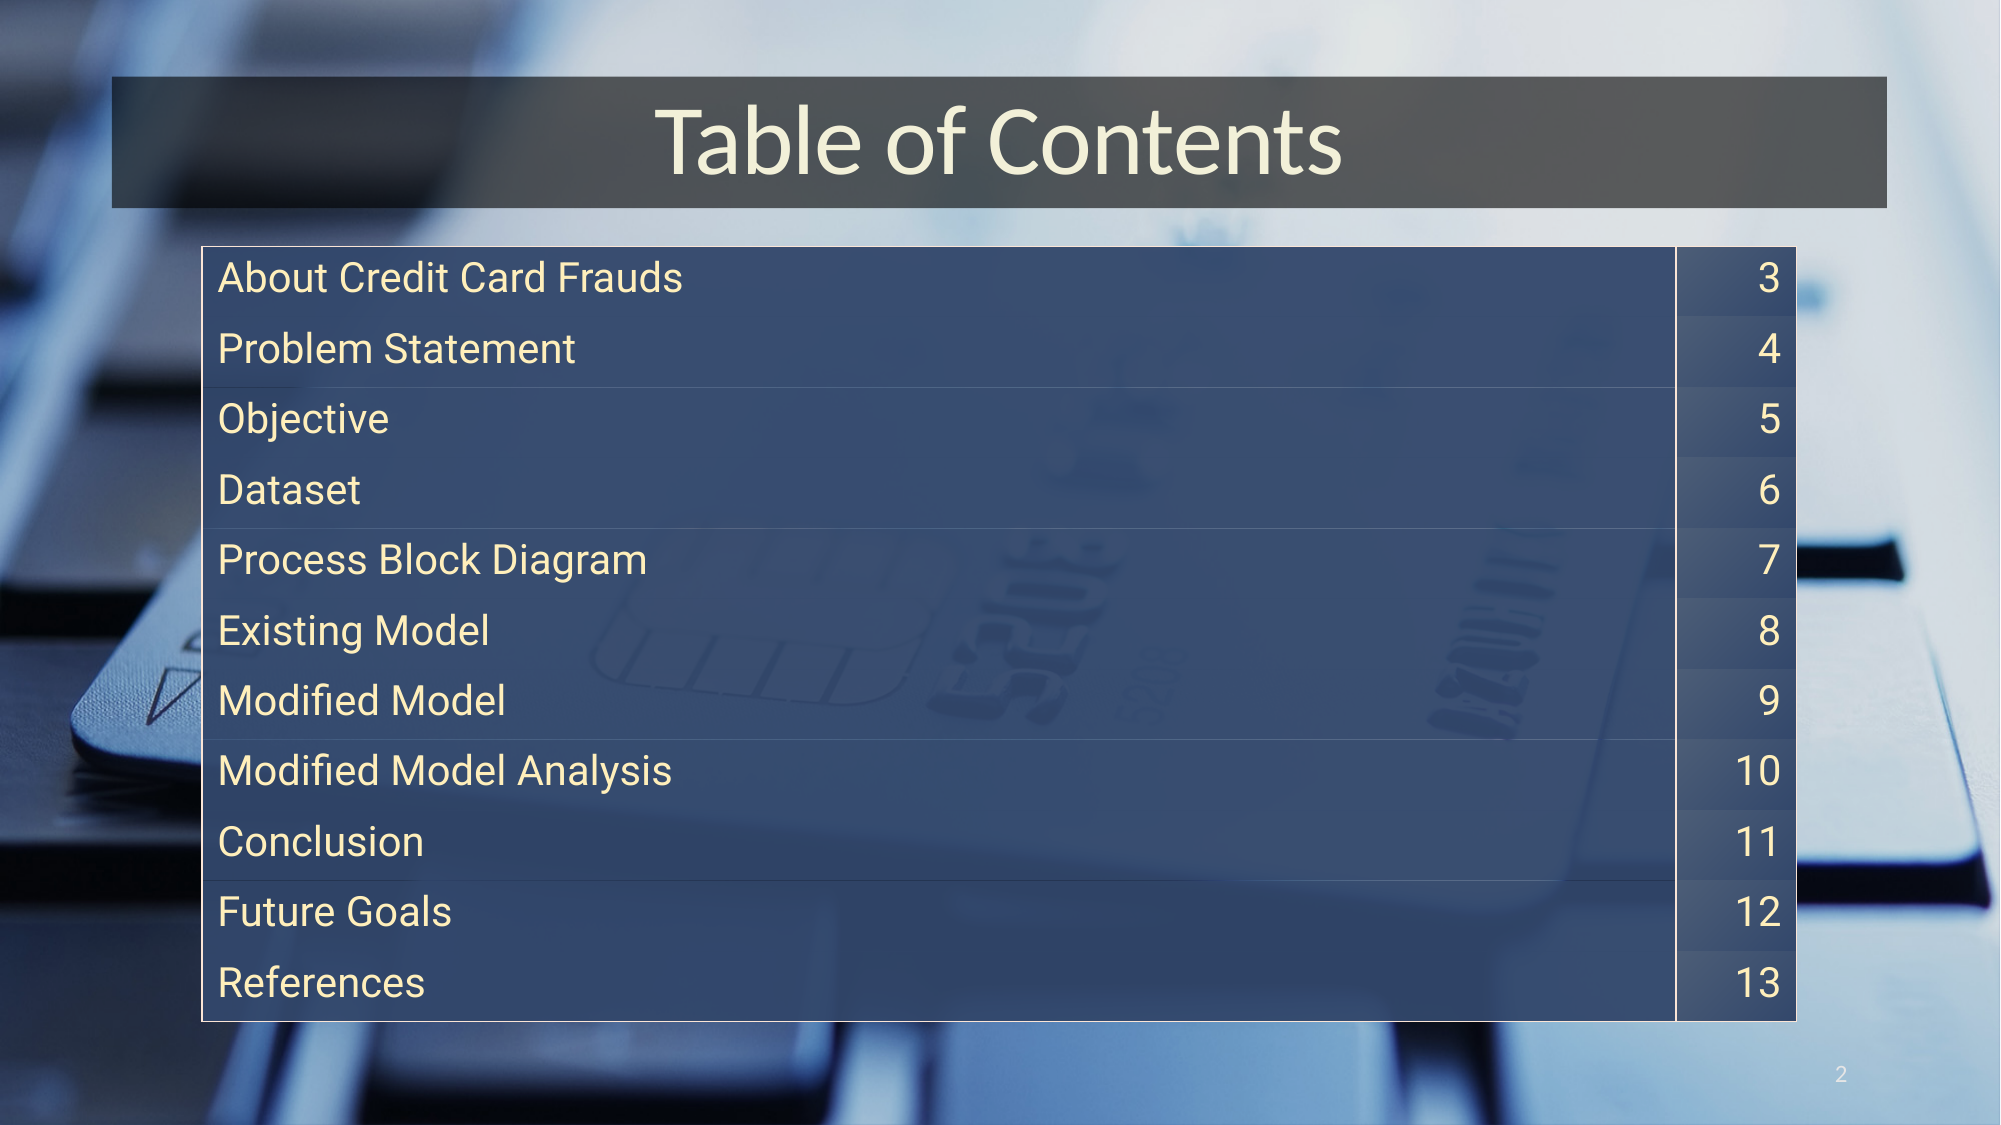

Table of Contents
| About Credit Card Frauds | 3 |
| --- | --- |
| Problem Statement | 4 |
| Objective | 5 |
| Dataset | 6 |
| Process Block Diagram | 7 |
| Existing Model | 8 |
| Modified Model | 9 |
| Modified Model Analysis | 10 |
| Conclusion | 11 |
| Future Goals | 12 |
| References | 13 |

2